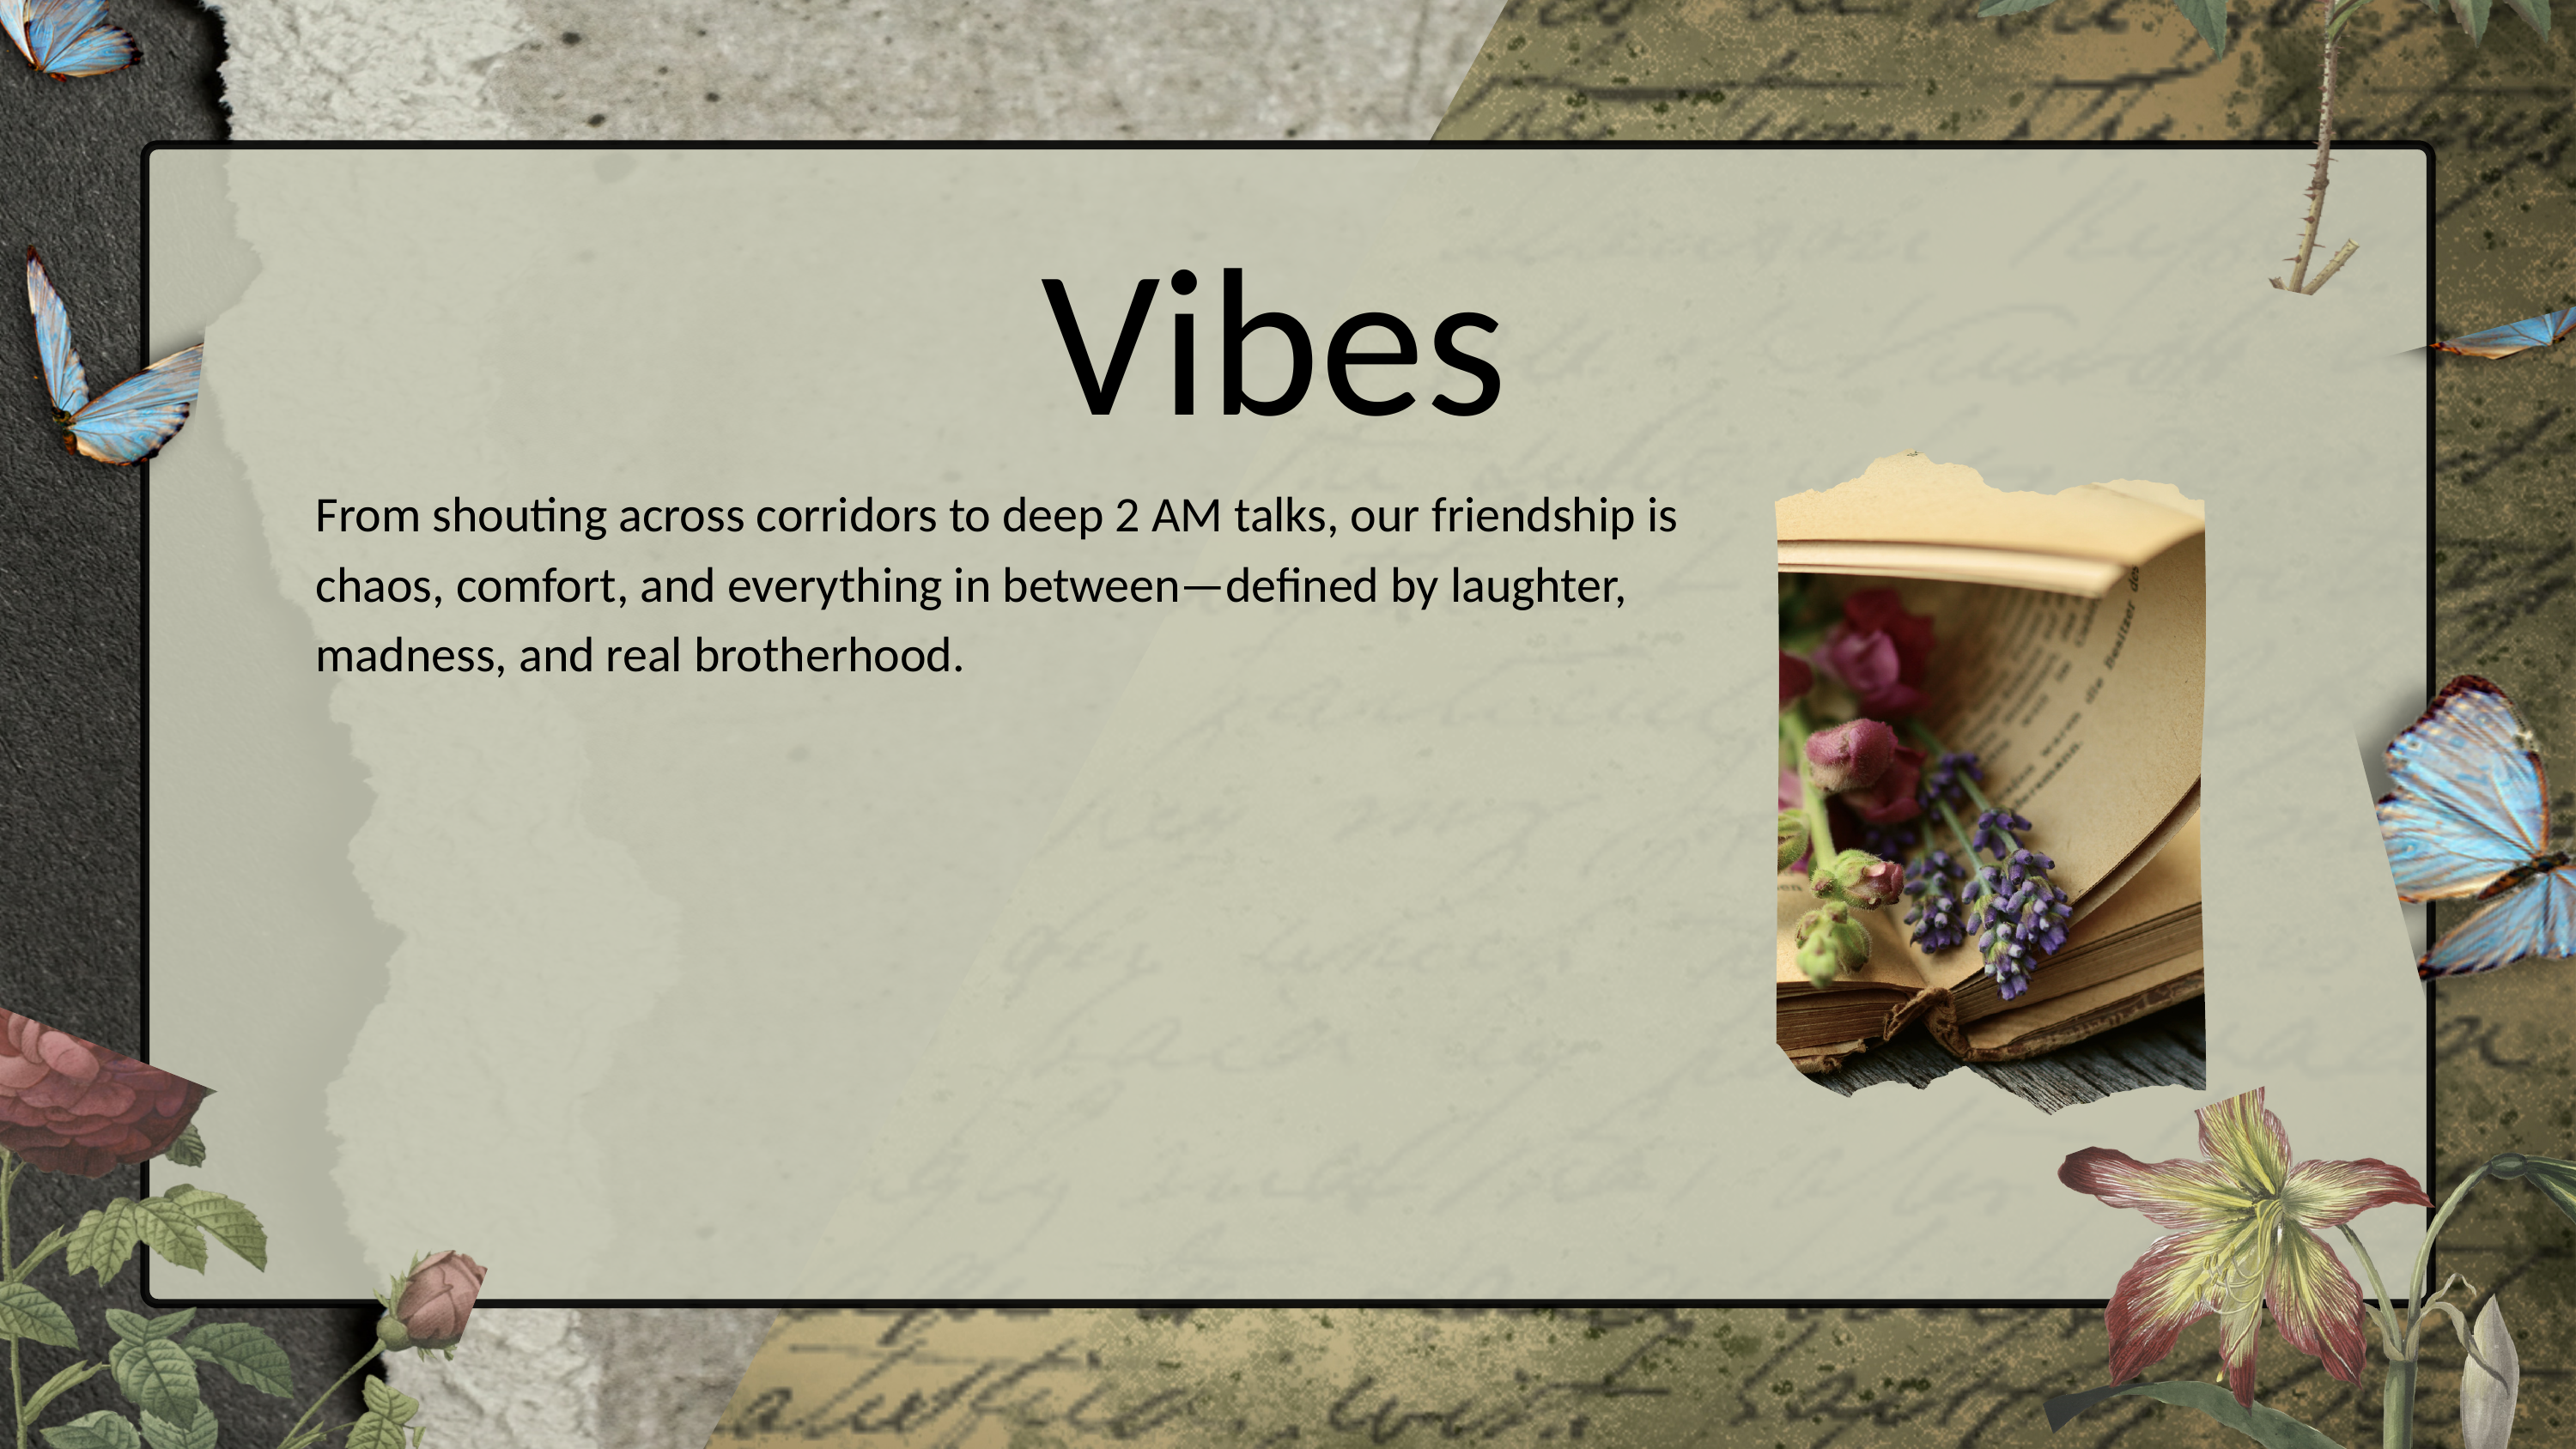

Vibes

From shouting across corridors to deep 2 AM talks, our friendship is chaos, comfort, and everything in between—defined by laughter, madness, and real brotherhood.